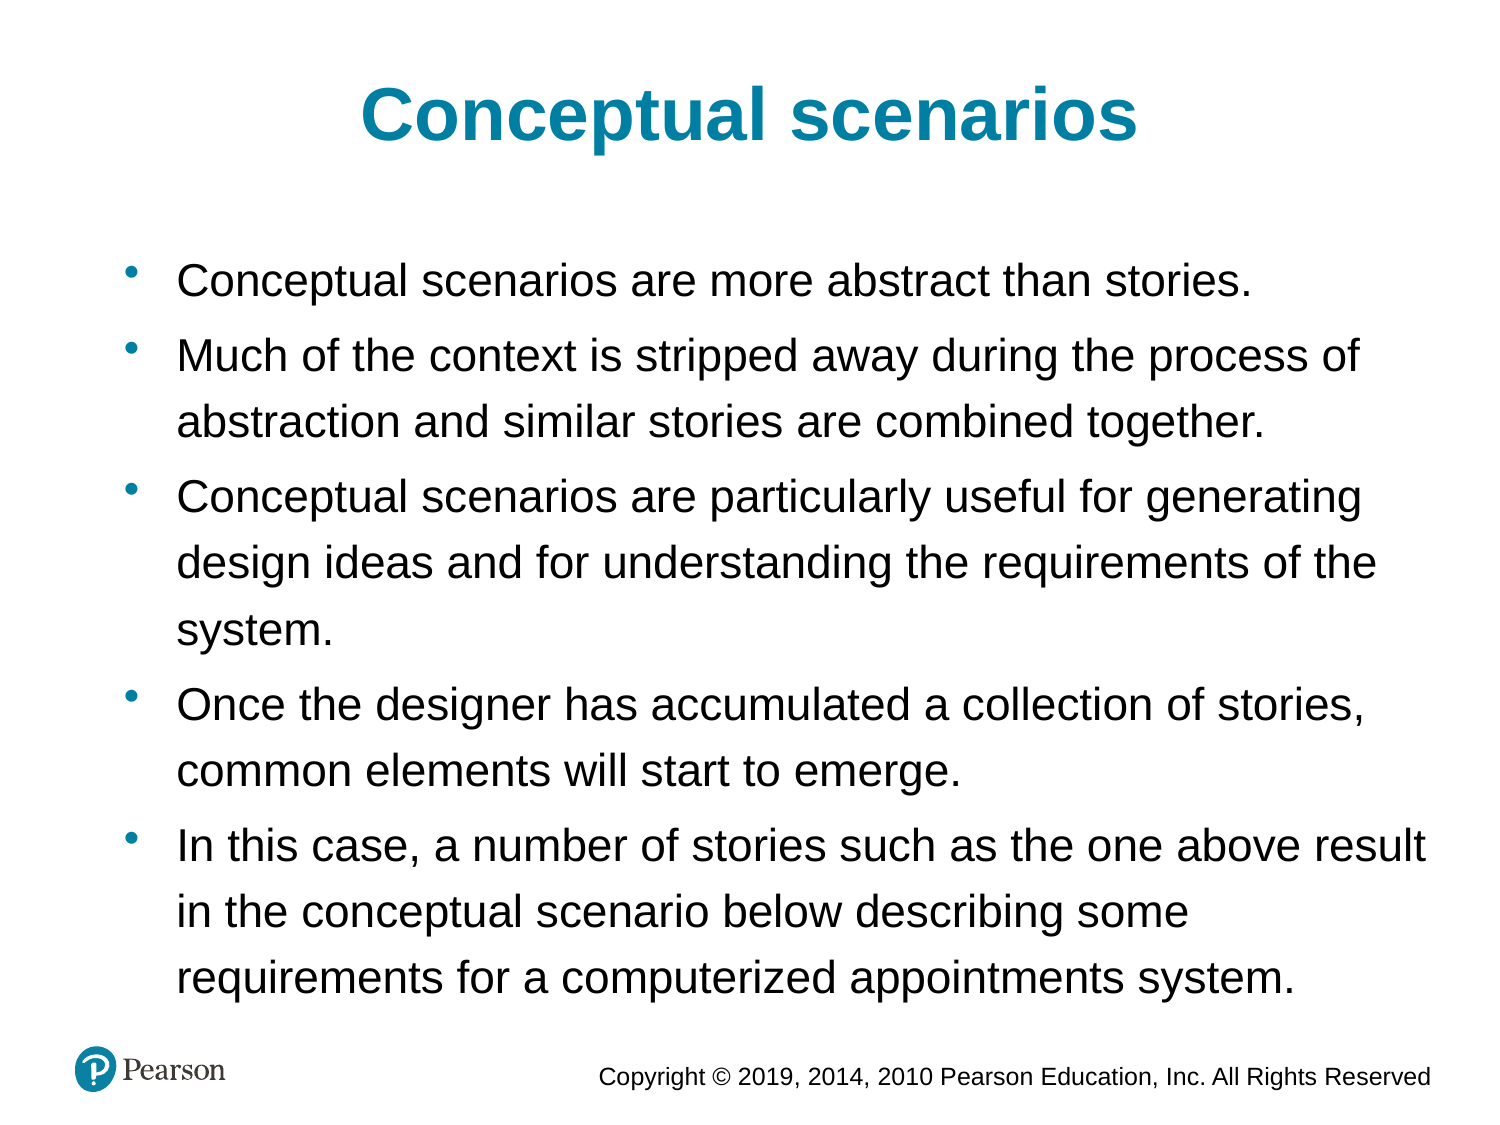

Conceptual scenarios
Conceptual scenarios are more abstract than stories.
Much of the context is stripped away during the process of abstraction and similar stories are combined together.
Conceptual scenarios are particularly useful for generating design ideas and for understanding the requirements of the system.
Once the designer has accumulated a collection of stories, common elements will start to emerge.
In this case, a number of stories such as the one above result in the conceptual scenario below describing some requirements for a computerized appointments system.